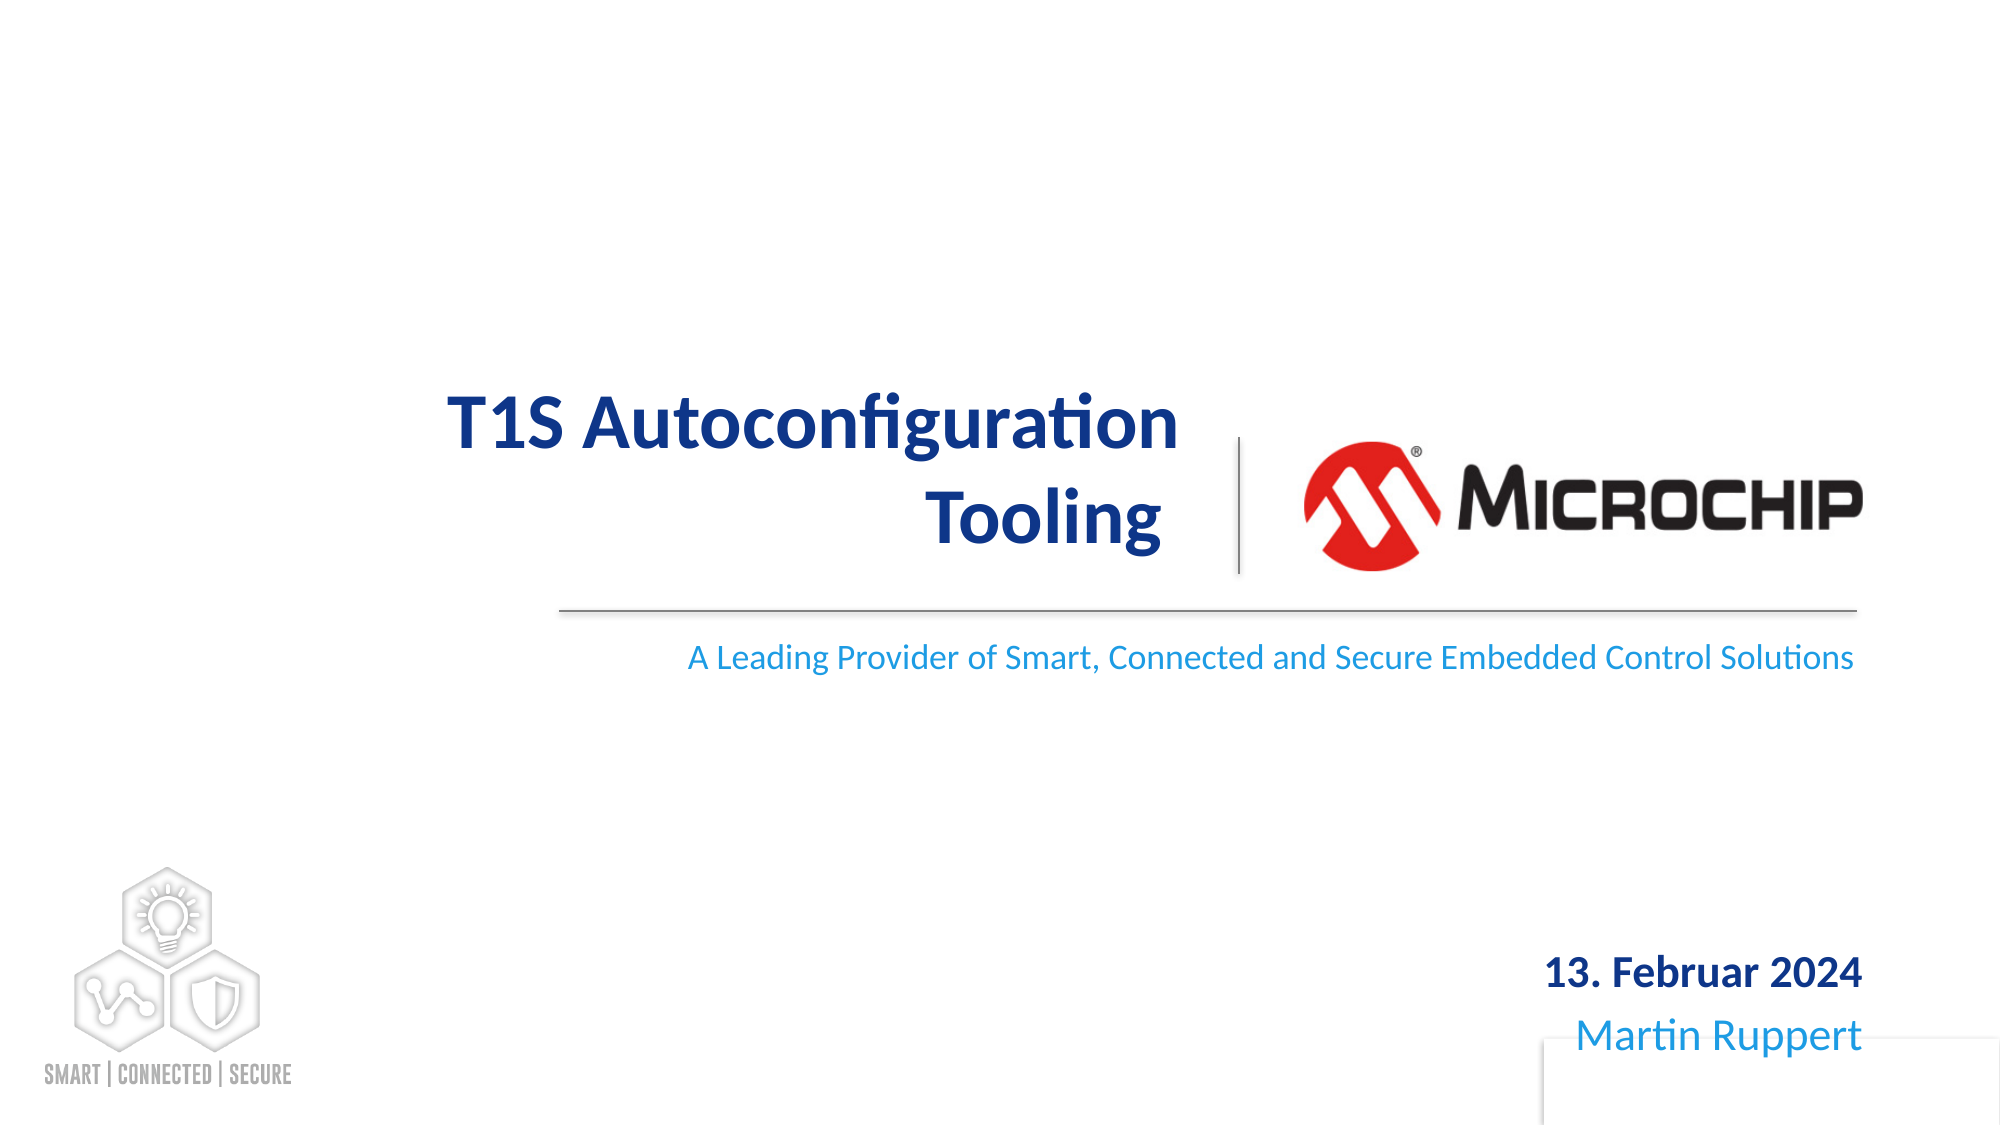

# T1S Autoconfiguration Tooling
13. Februar 2024
Martin Ruppert